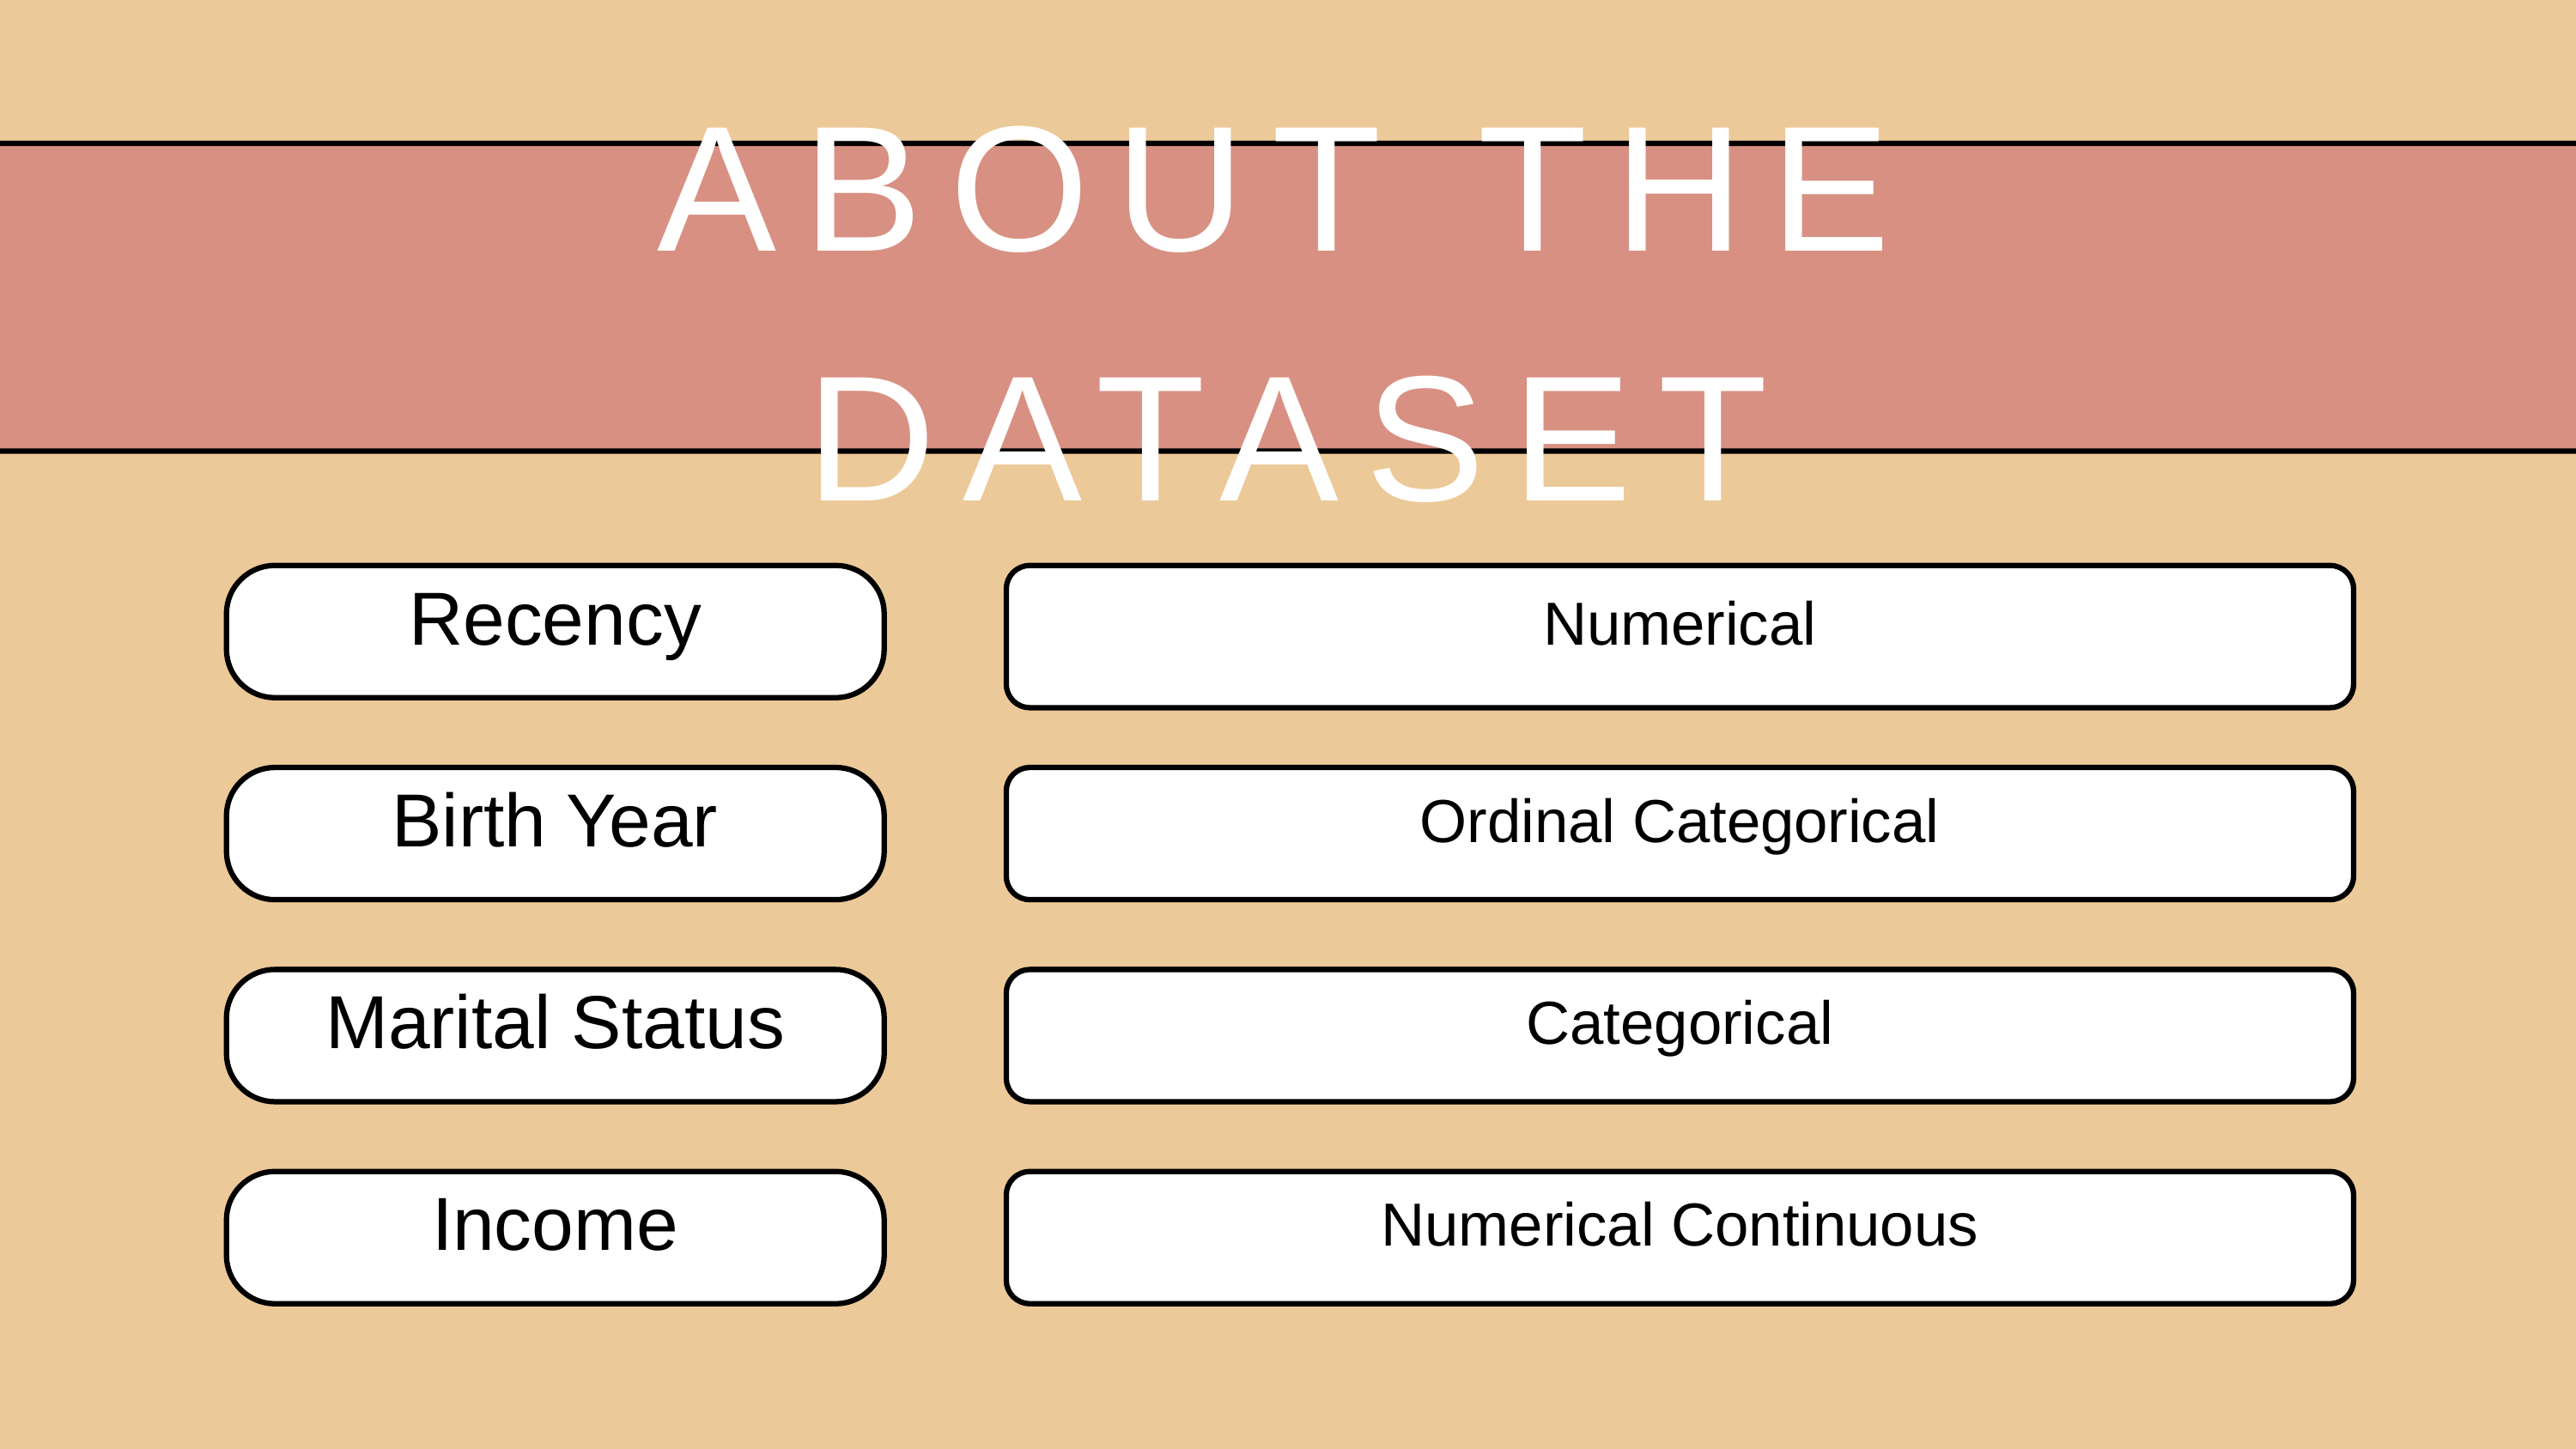

ABOUT THE DATASET

Recency

Numerical

Birth Year

Ordinal Categorical

Marital Status

Categorical

Income

Numerical Continuous